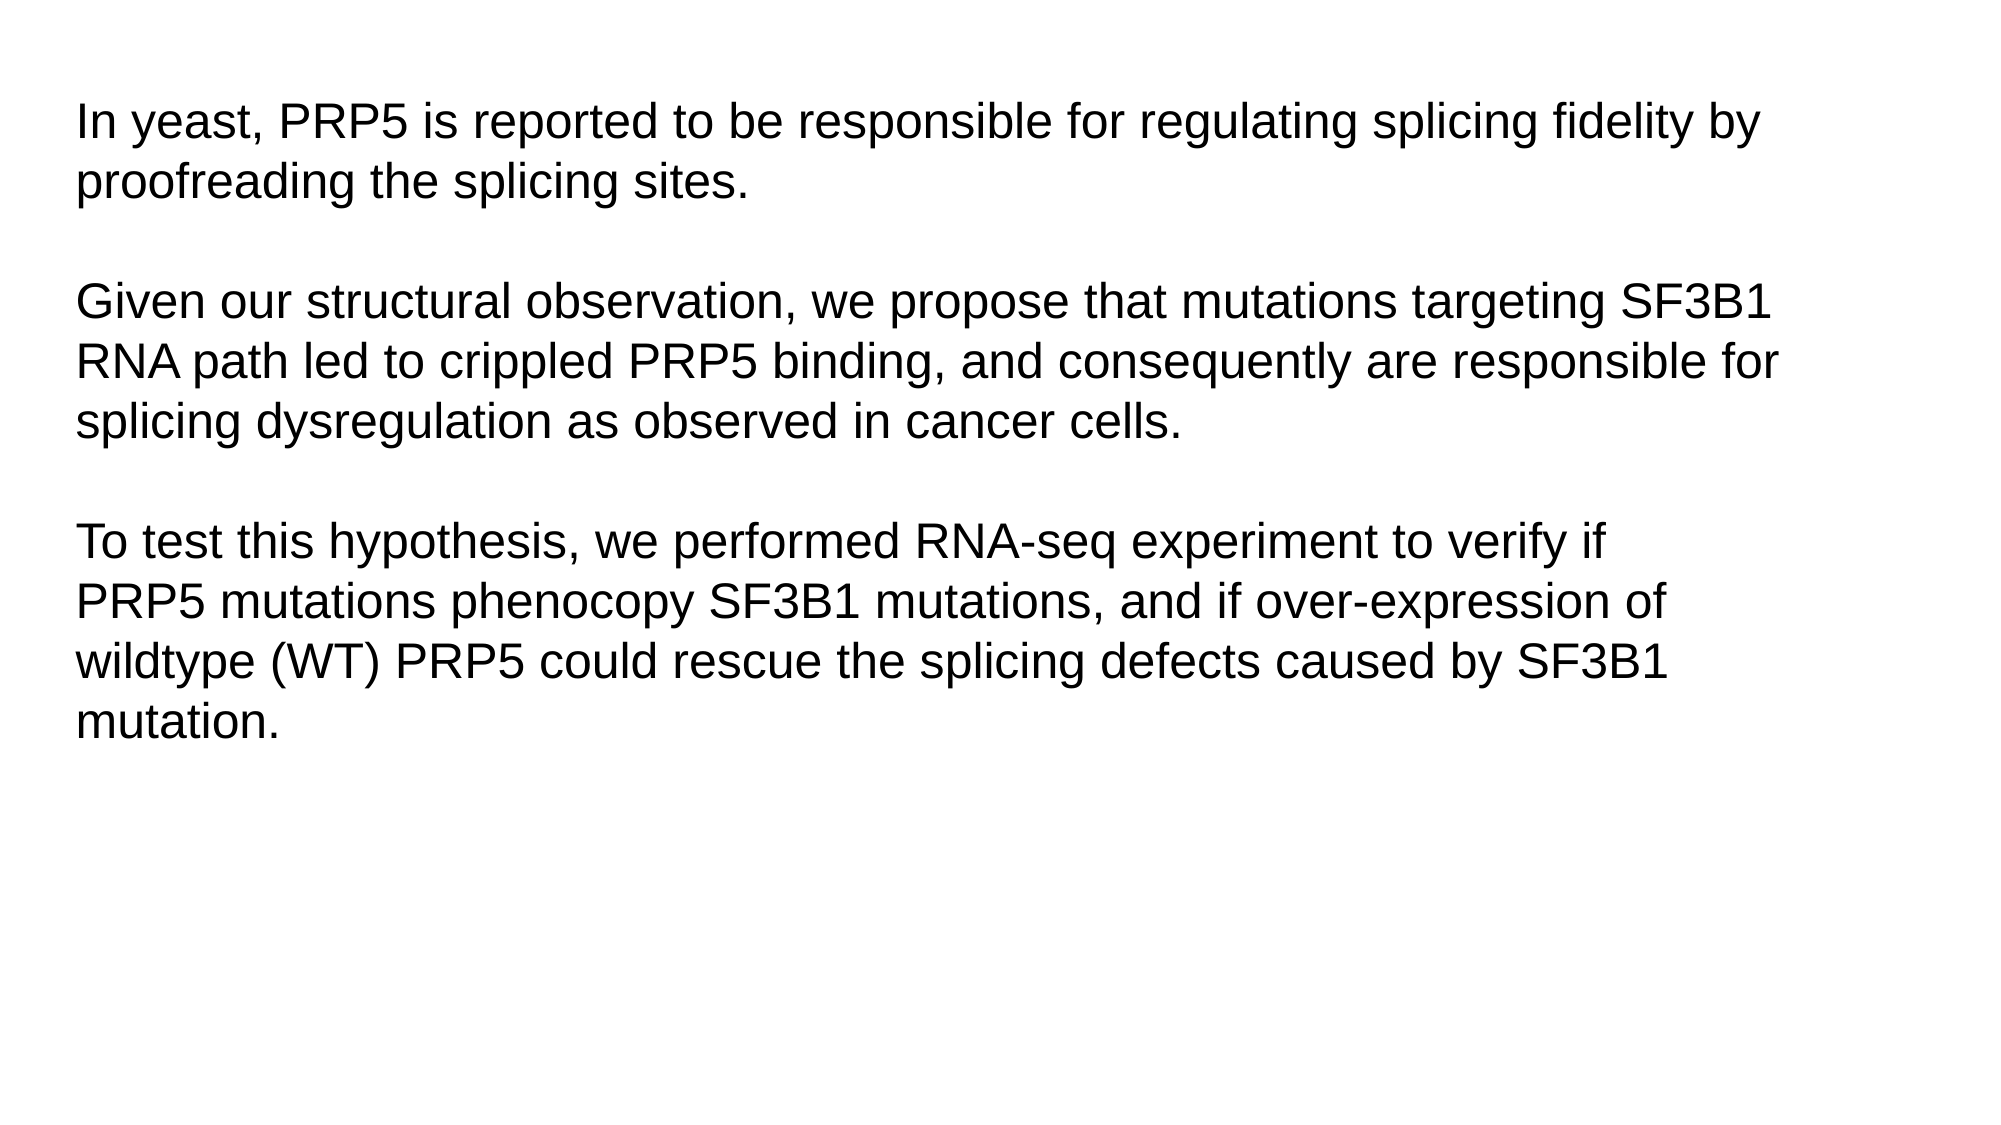

In yeast, PRP5 is reported to be responsible for regulating splicing fidelity by proofreading the splicing sites.

Given our structural observation, we propose that mutations targeting SF3B1 RNA path led to crippled PRP5 binding, and consequently are responsible for splicing dysregulation as observed in cancer cells.
To test this hypothesis, we performed RNA-seq experiment to verify if PRP5 mutations phenocopy SF3B1 mutations, and if over-expression of wildtype (WT) PRP5 could rescue the splicing defects caused by SF3B1 mutation.